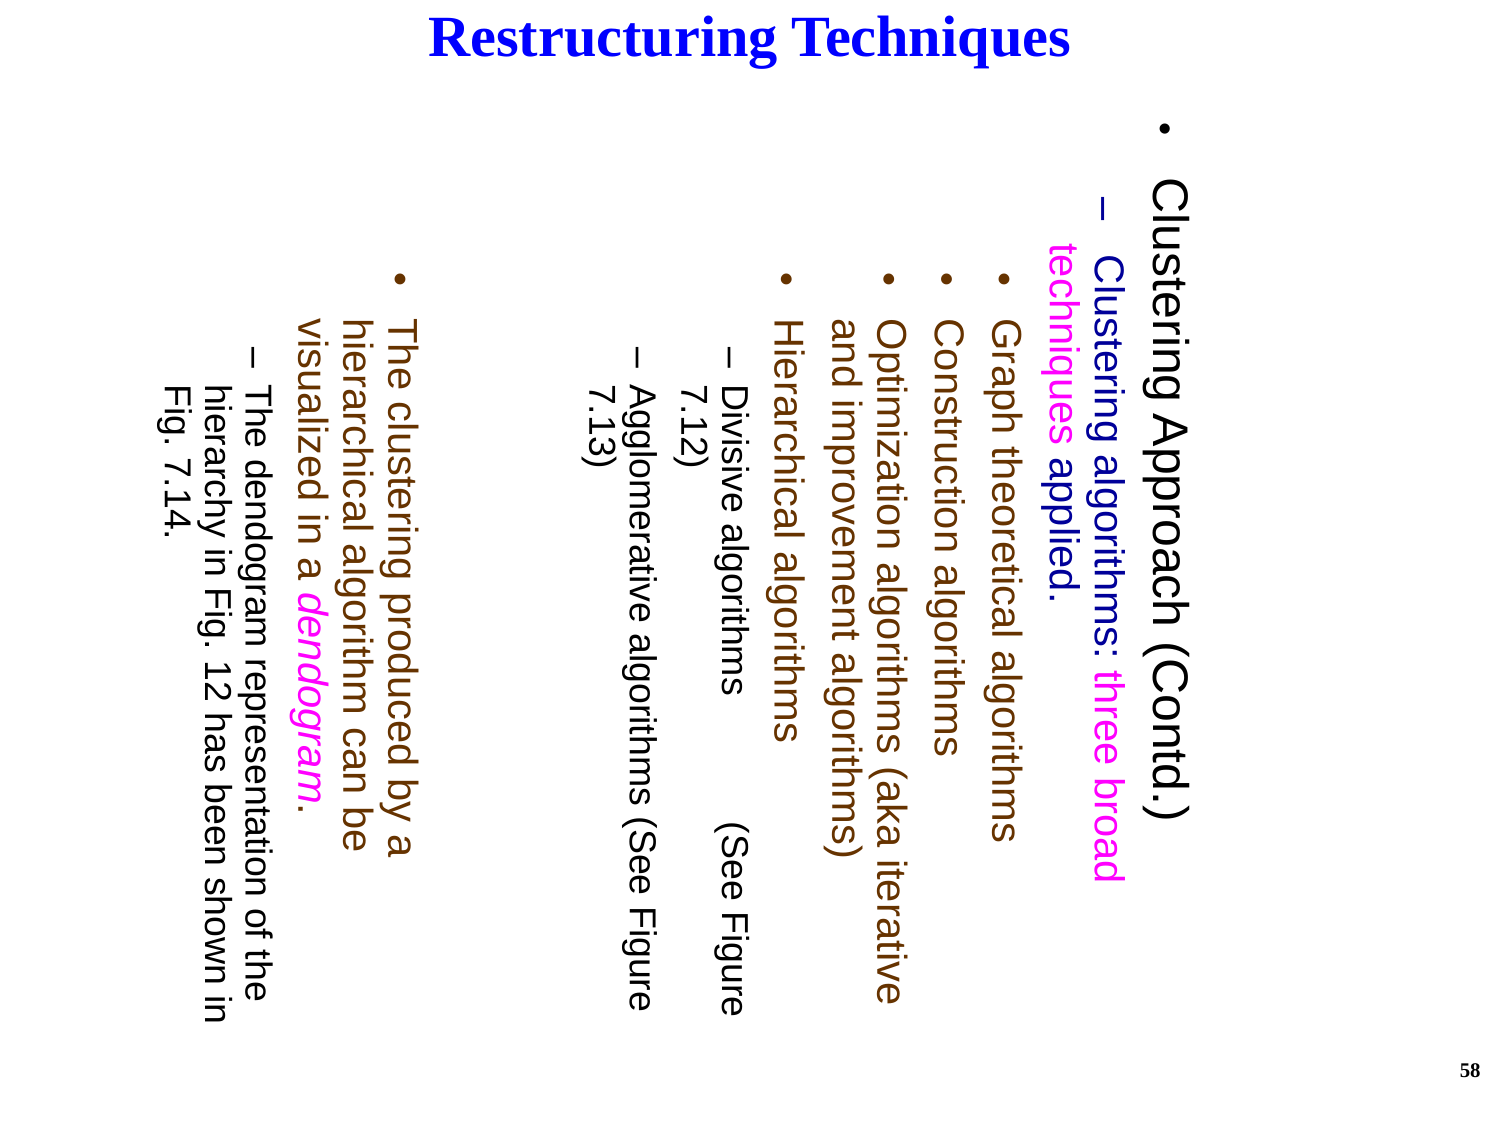

Restructuring Techniques
Clustering Approach (Contd.)
 Clustering algorithms: three broad techniques applied.
Graph theoretical algorithms
Construction algorithms
Optimization algorithms (aka iterative and improvement algorithms)
Hierarchical algorithms
Divisive algorithms            (See Figure 7.12)
Agglomerative algorithms (See Figure 7.13)

The clustering produced by a hierarchical algorithm can be visualized in a dendogram.
The dendogram representation of the hierarchy in Fig. 12 has been shown in Fig. 7.14.

58